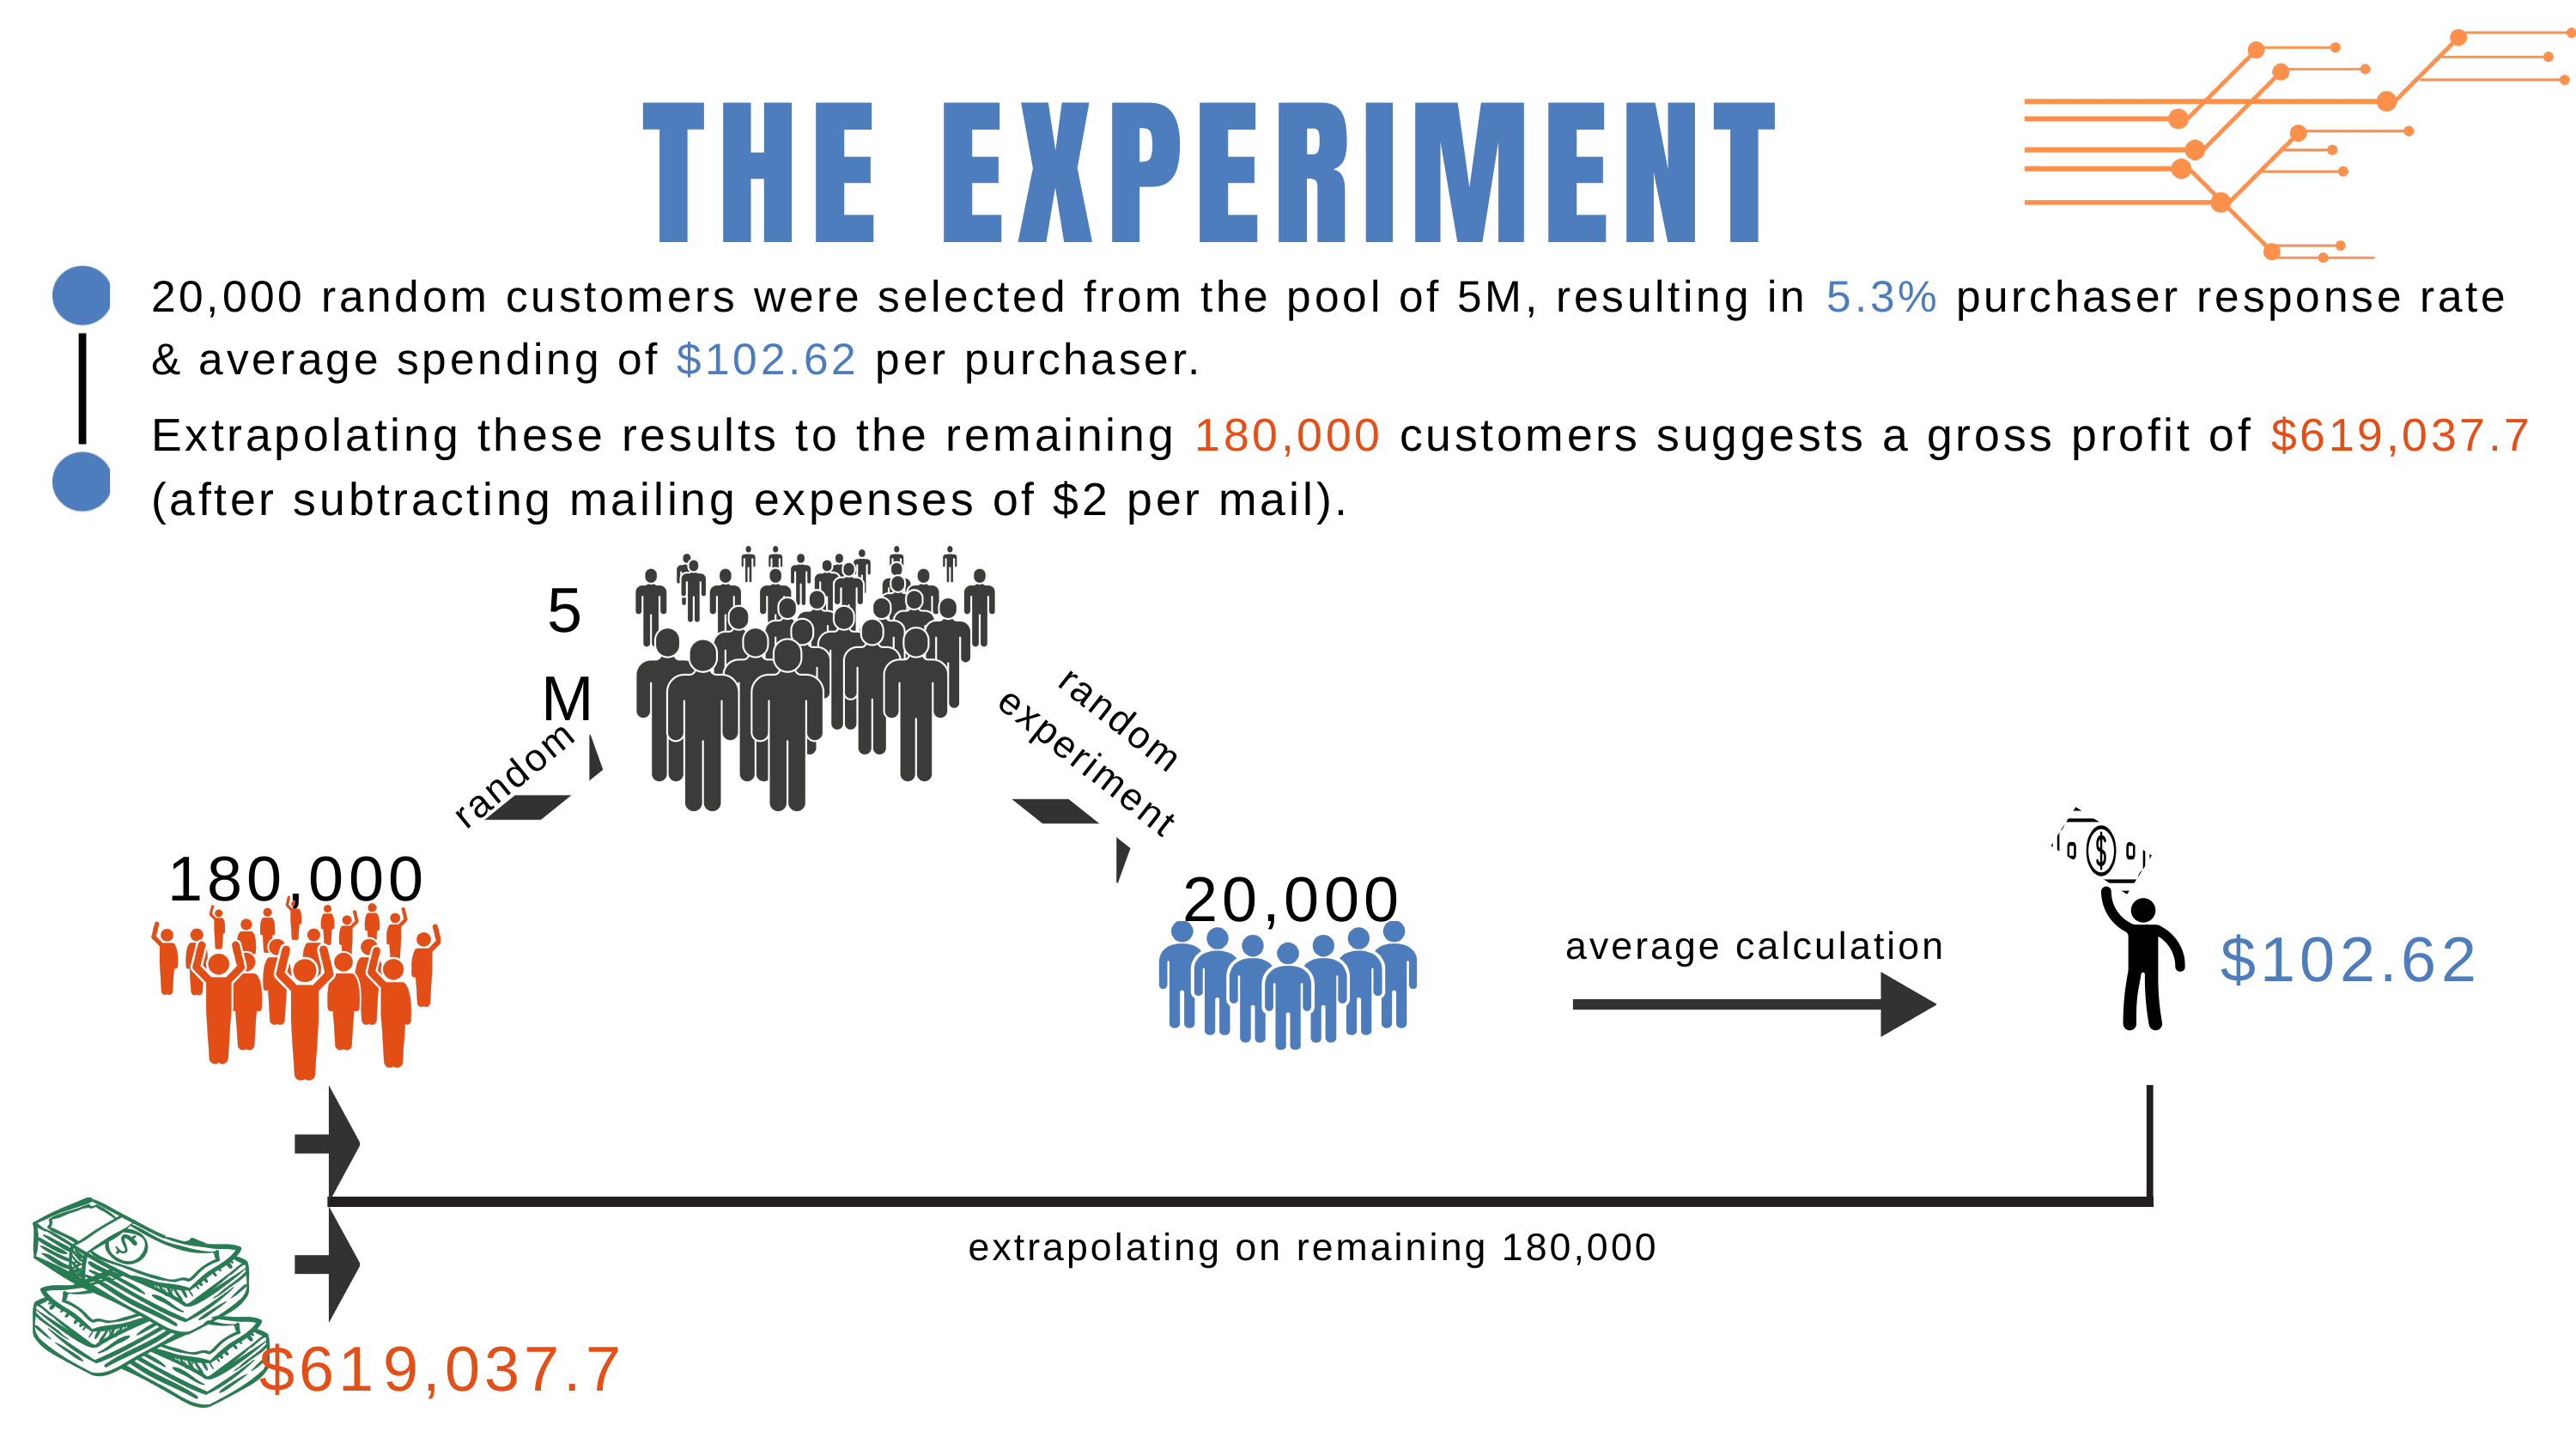

THE EXPERIMENT
20,000 random customers were selected from the pool of 5M, resulting in 5.3% purchaser response rate & average spending of $102.62 per purchaser.

Extrapolating these results to the remaining 180,000 customers suggests a gross profit of $619,037.7 (after subtracting mailing expenses of $2 per mail).

5 M
random
experiment
random

180,000

20,000

$102.62
average calculation

extrapolating on remaining 180,000

$61﻿9,037.7